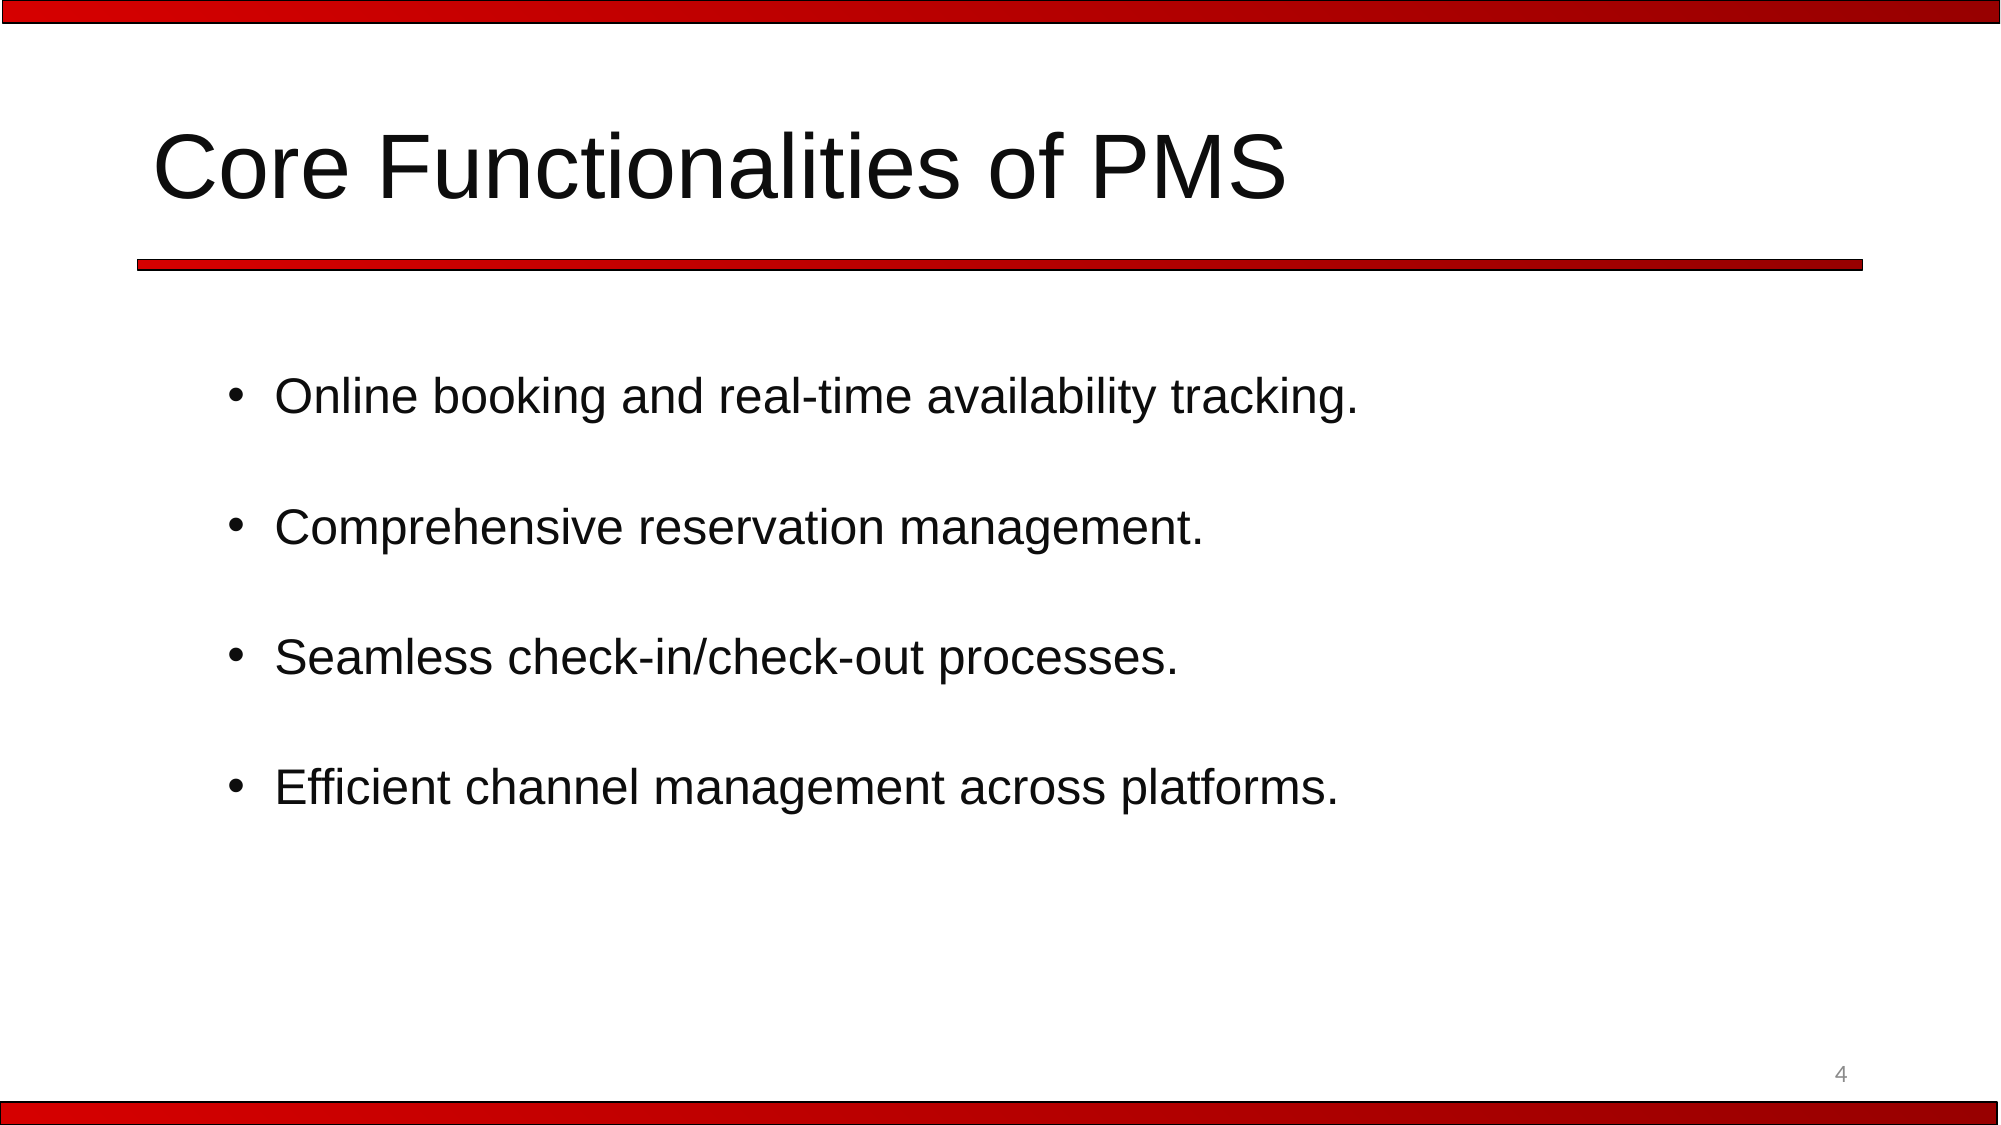

# Core Functionalities of PMS
Online booking and real-time availability tracking.
Comprehensive reservation management.
Seamless check-in/check-out processes.
Efficient channel management across platforms.

4